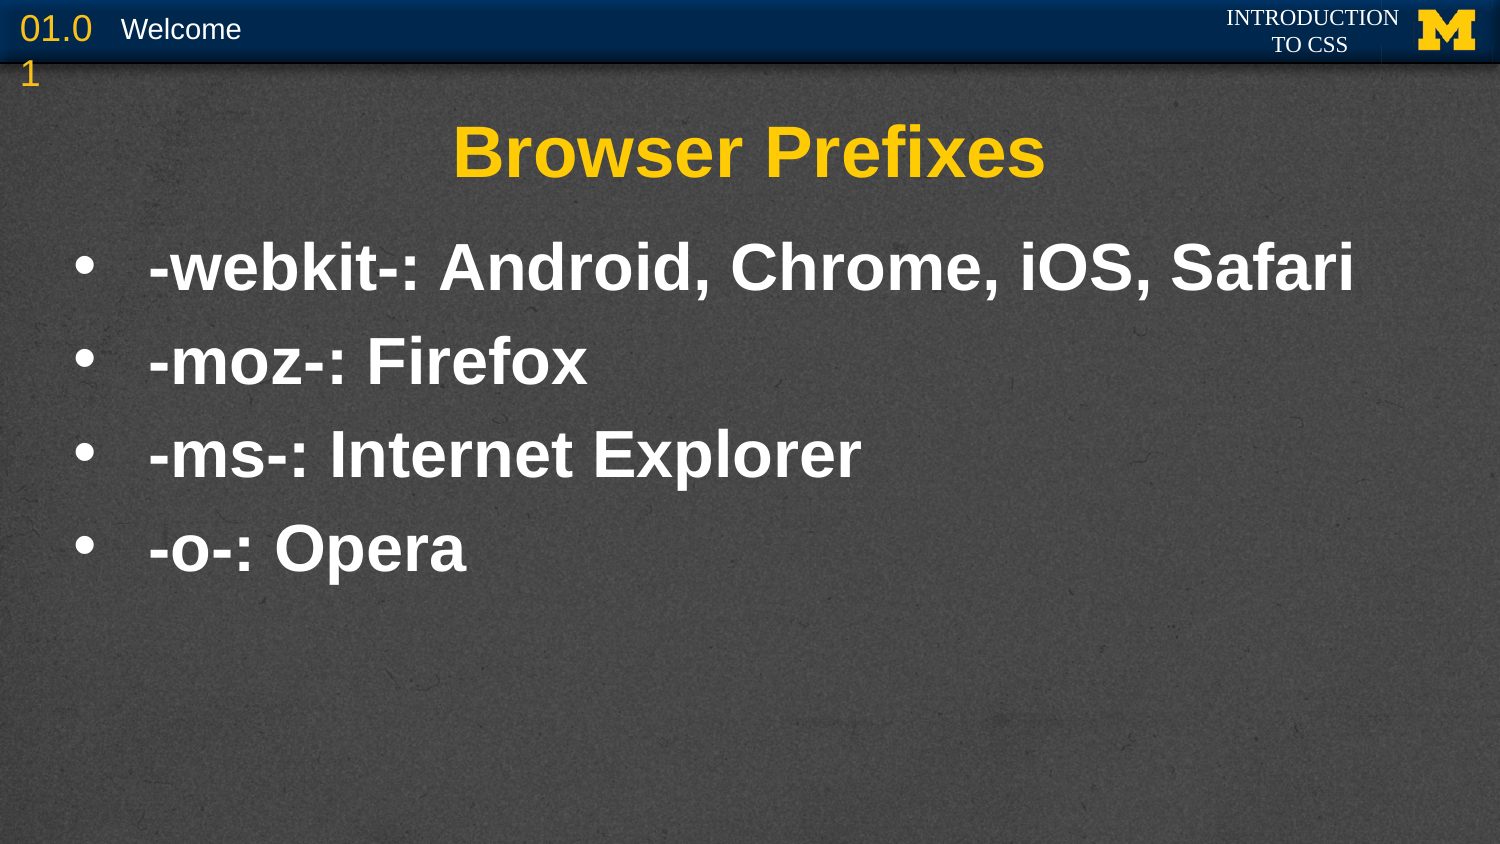

# Browser Prefixes
-webkit-: Android, Chrome, iOS, Safari
-moz-: Firefox
-ms-: Internet Explorer
-o-: Opera